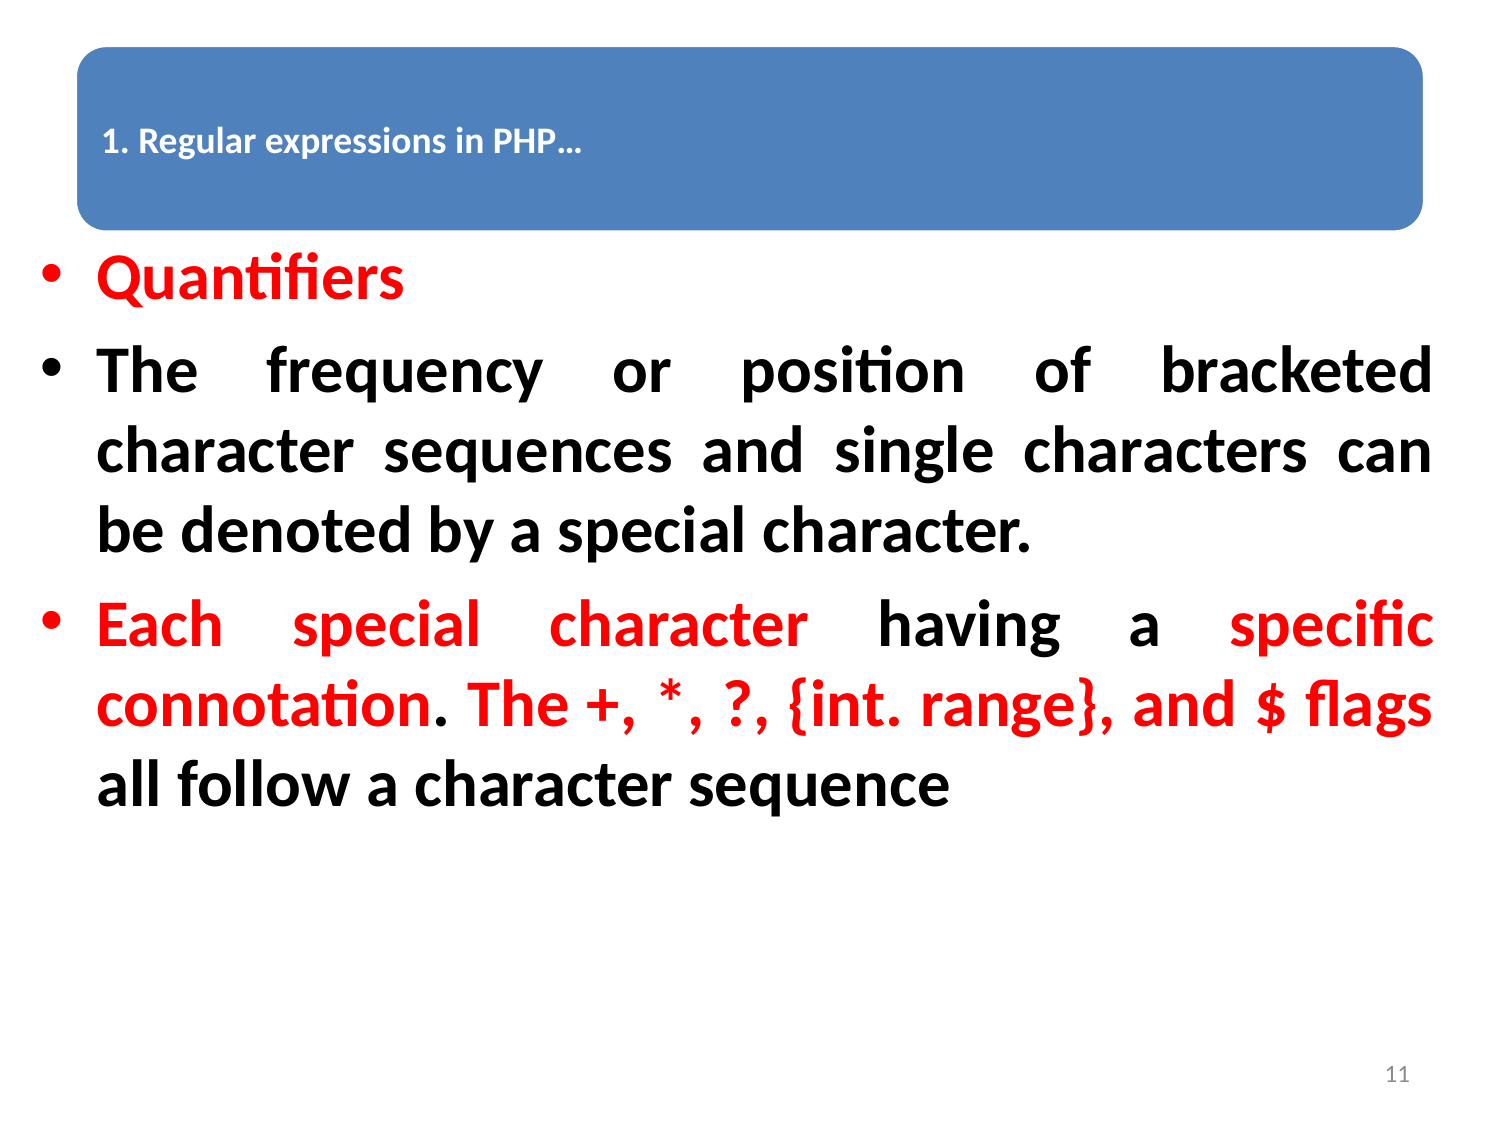

1. Regular expressions in PHP…
Quantifiers
The frequency or position of bracketed character sequences and single characters can be denoted by a special character.
Each special character having a specific connotation. The +, *, ?, {int. range}, and $ flags all follow a character sequence

11